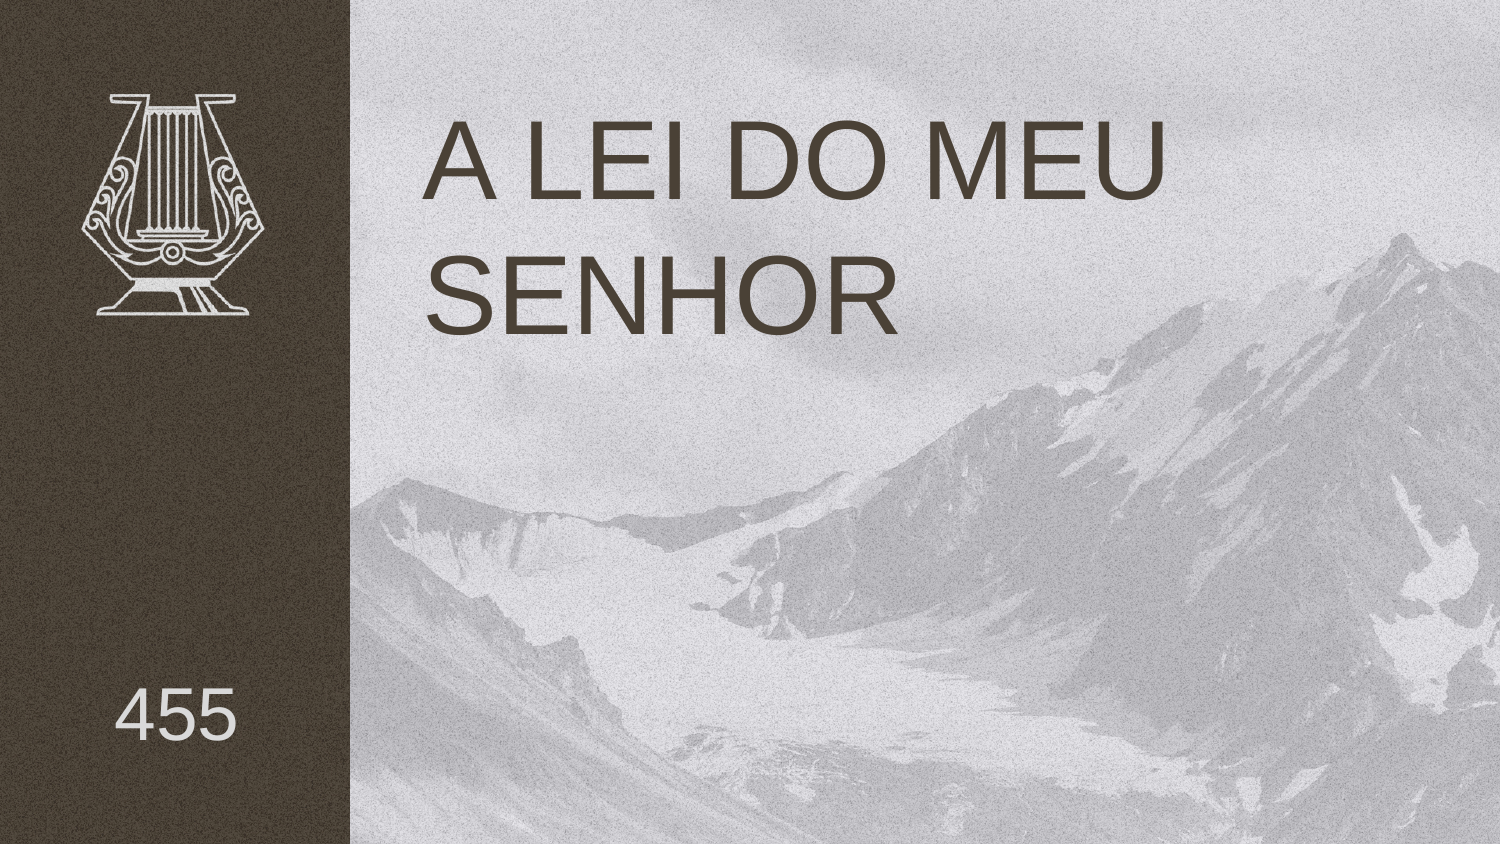

# A LEI DO MEU SENHOR
455